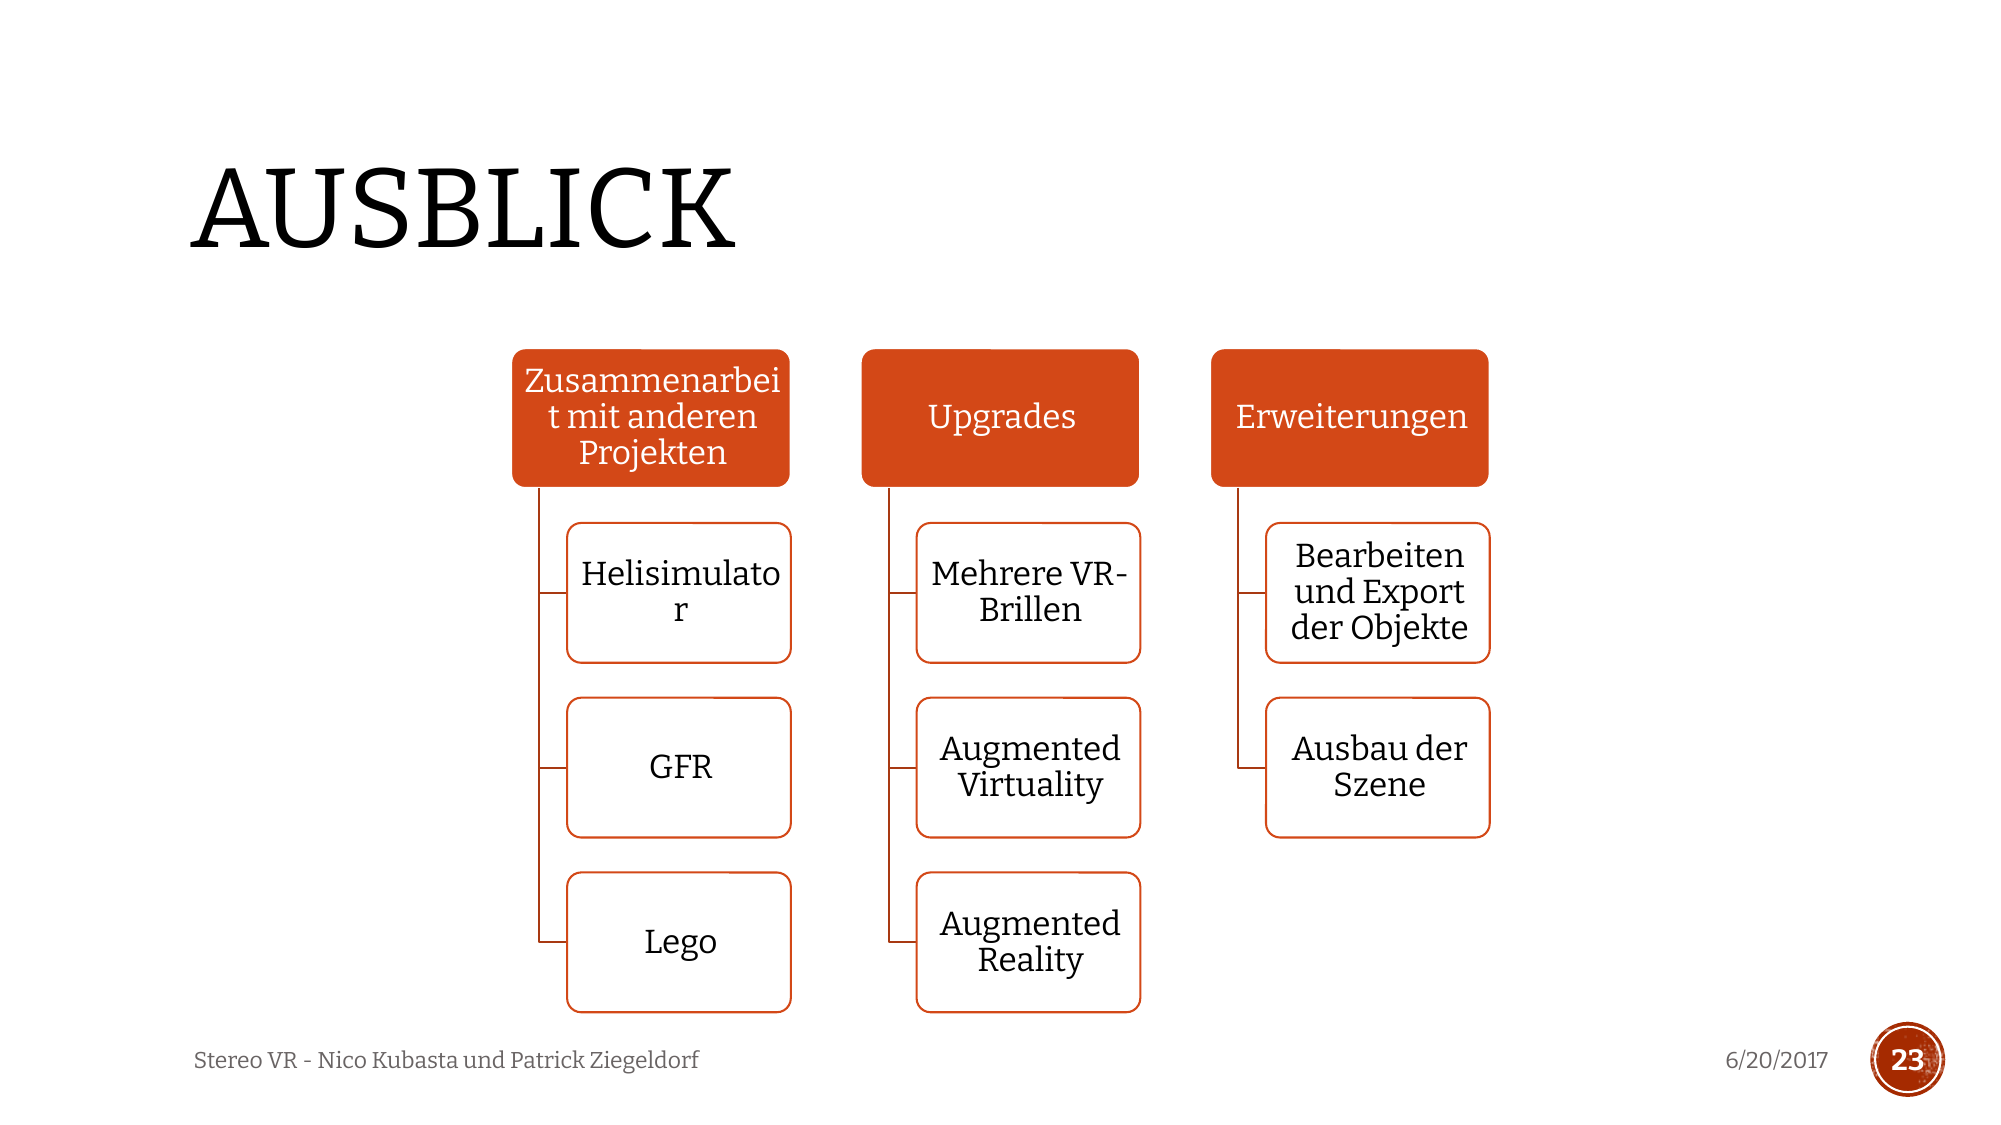

# Ausblick
Zusammenarbeit mit anderen Projekten
Helisimulator
GFR
Lego
Upgrades
Mehrere VR-Brillen
Augmented Virtuality
Augmented Reality
Erweiterungen
Bearbeiten und Export der Objekte
Ausbau der Szene
Stereo VR - Nico Kubasta und Patrick Ziegeldorf
6/20/2017
23